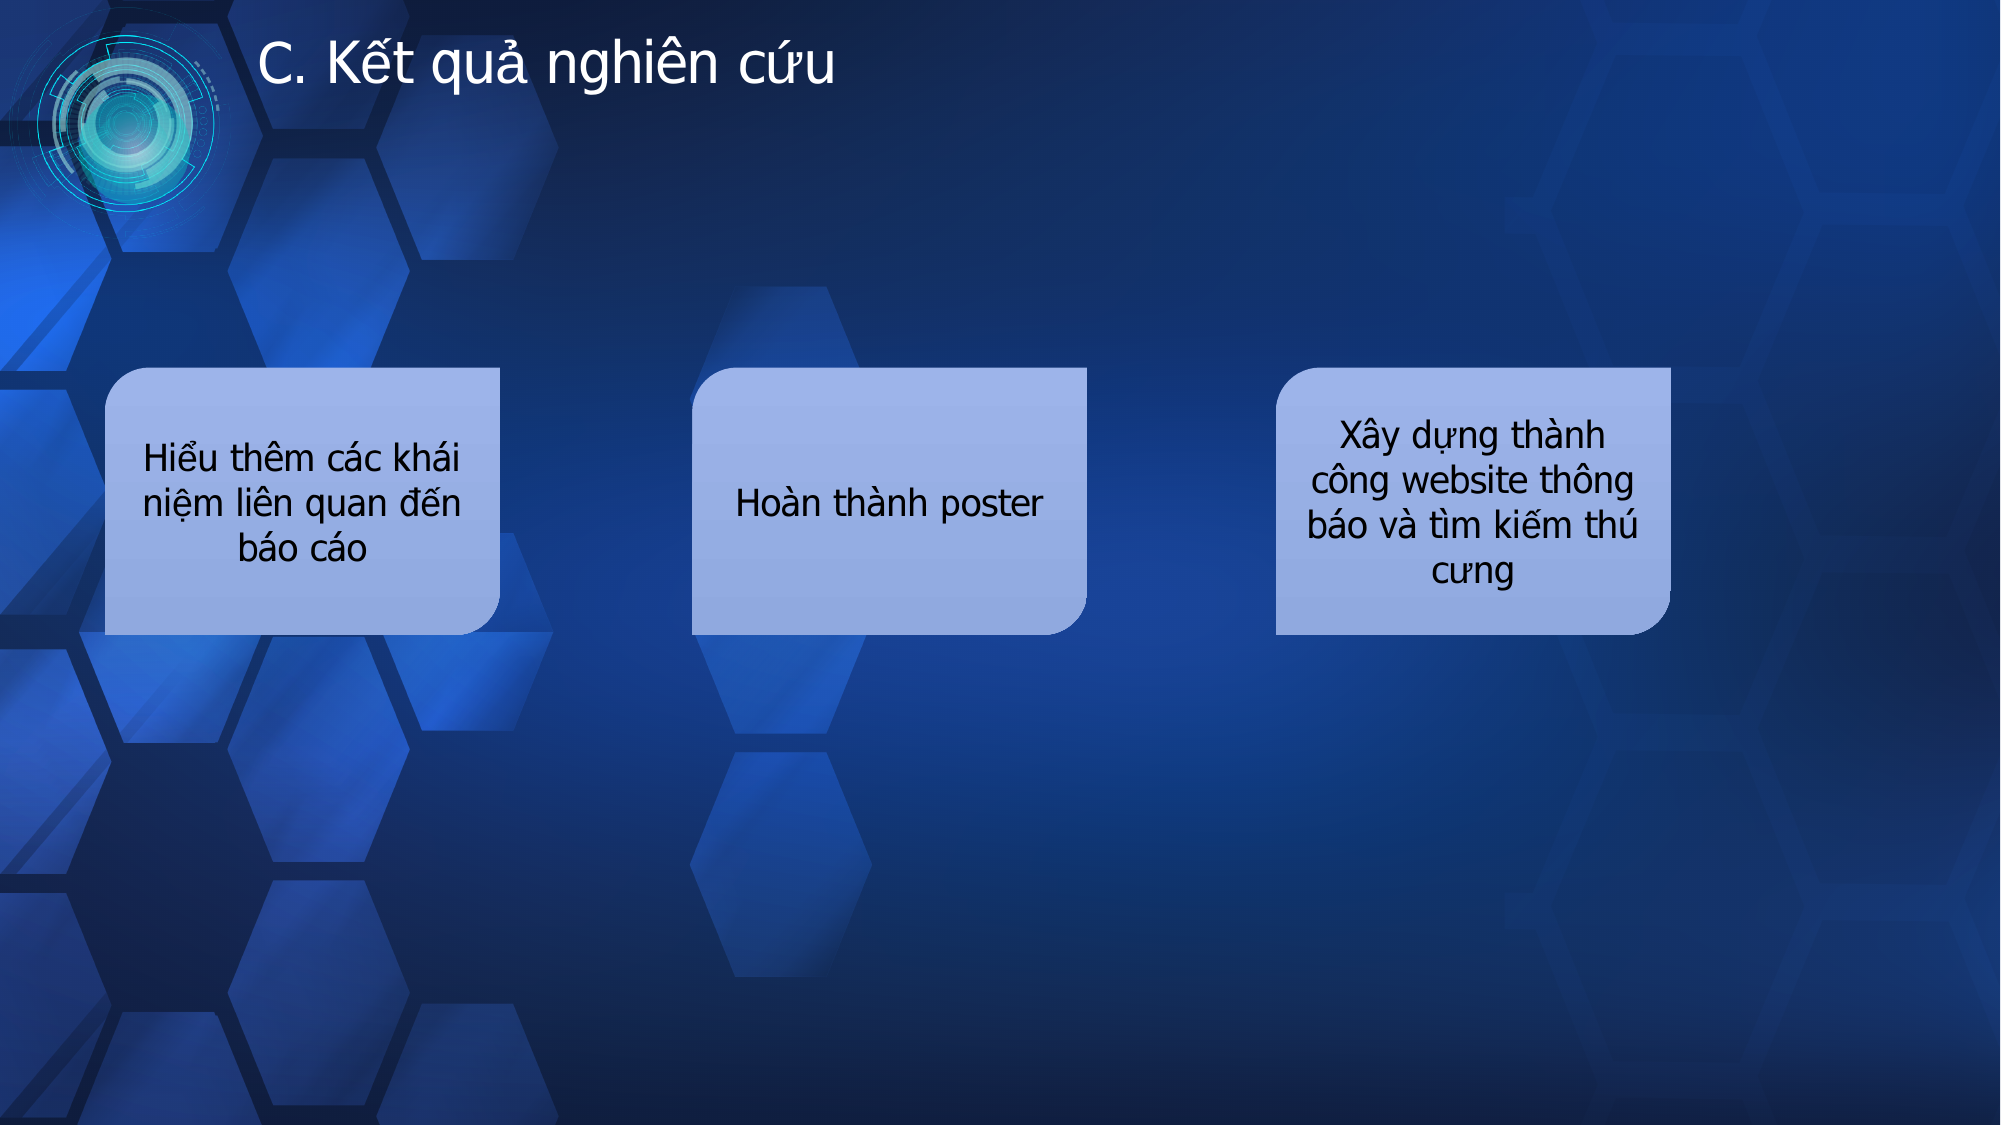

C. Kết quả nghiên cứu

Xây dựng thành công website thông báo và tìm kiếm thú cưng
Hiểu thêm các khái niệm liên quan đến báo cáo
Hoàn thành poster